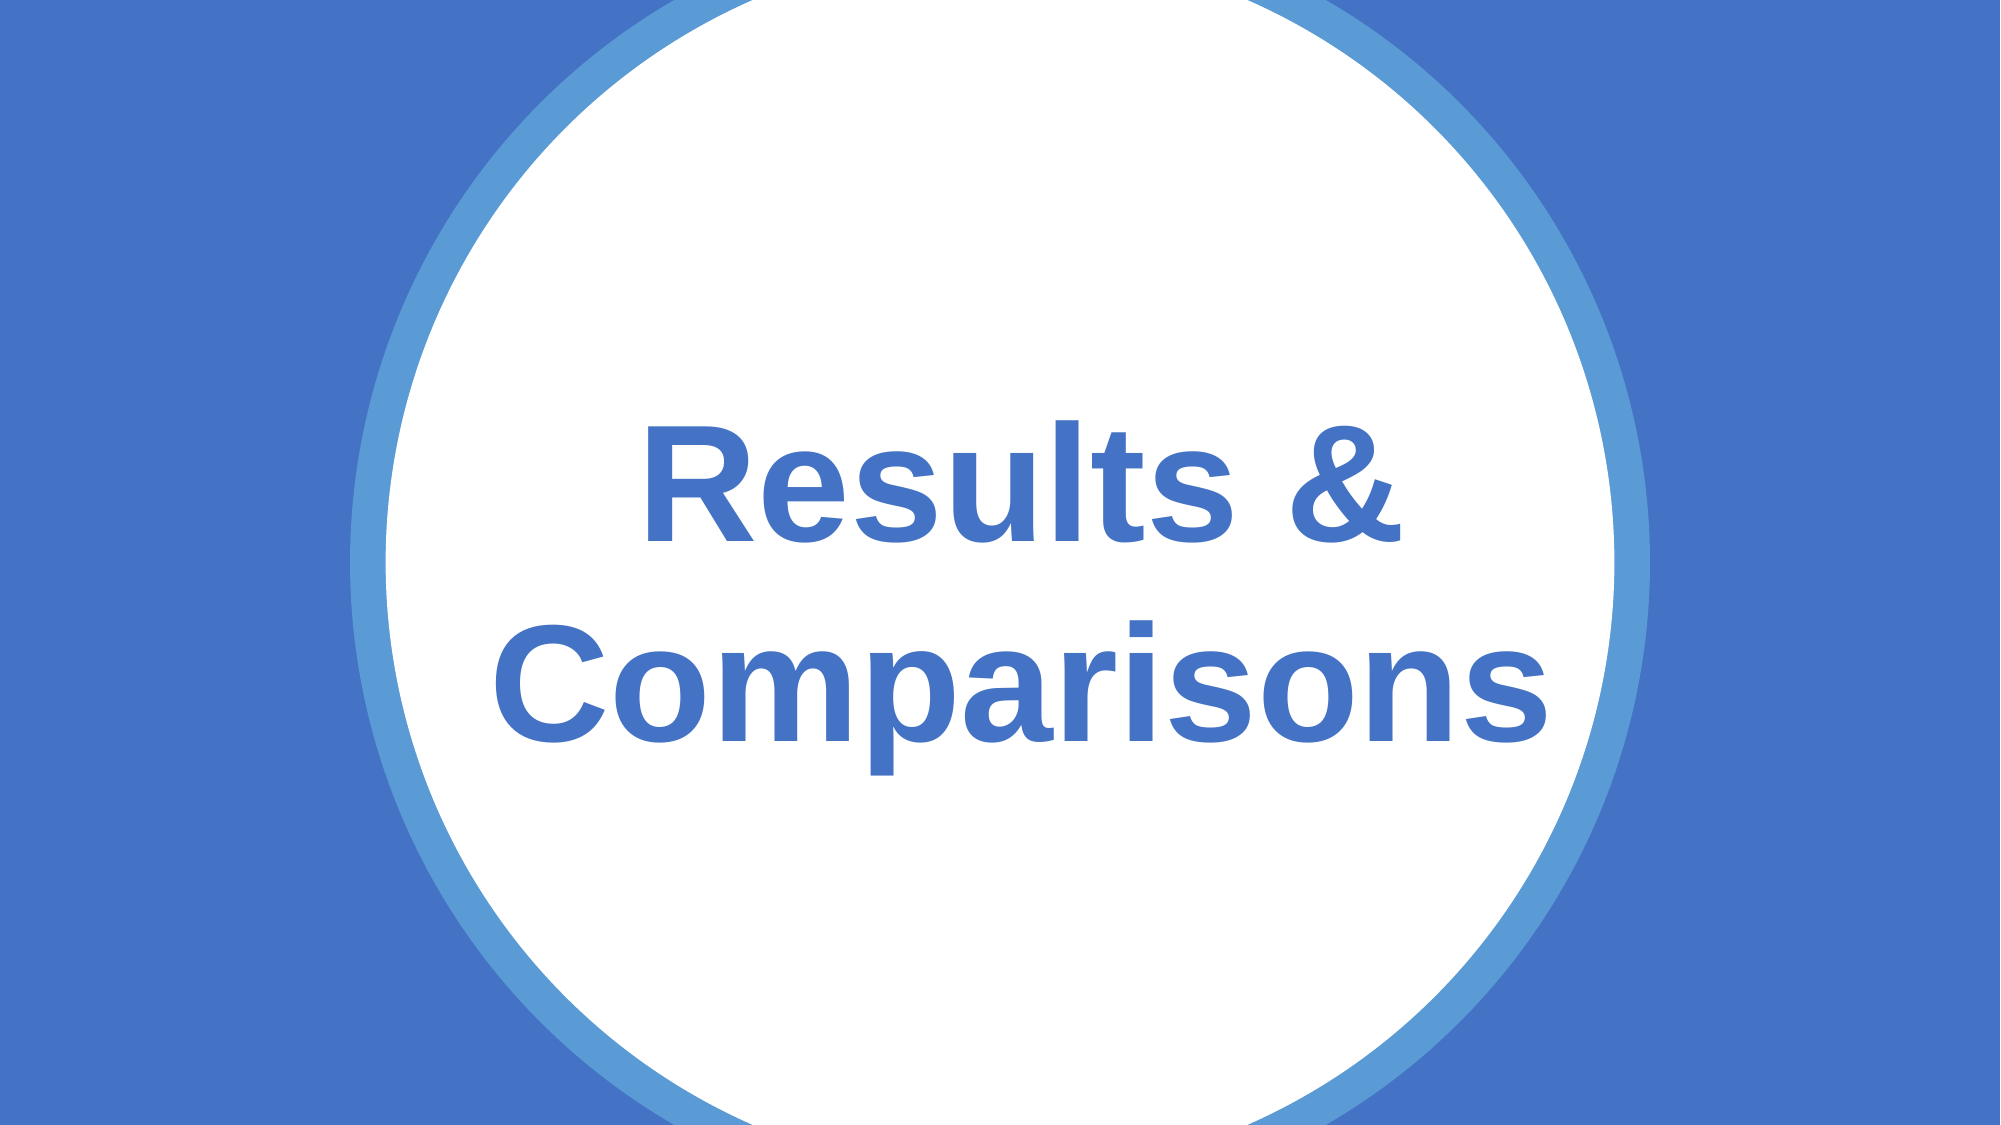

# 1. Boring Code
Results &
Comparisons